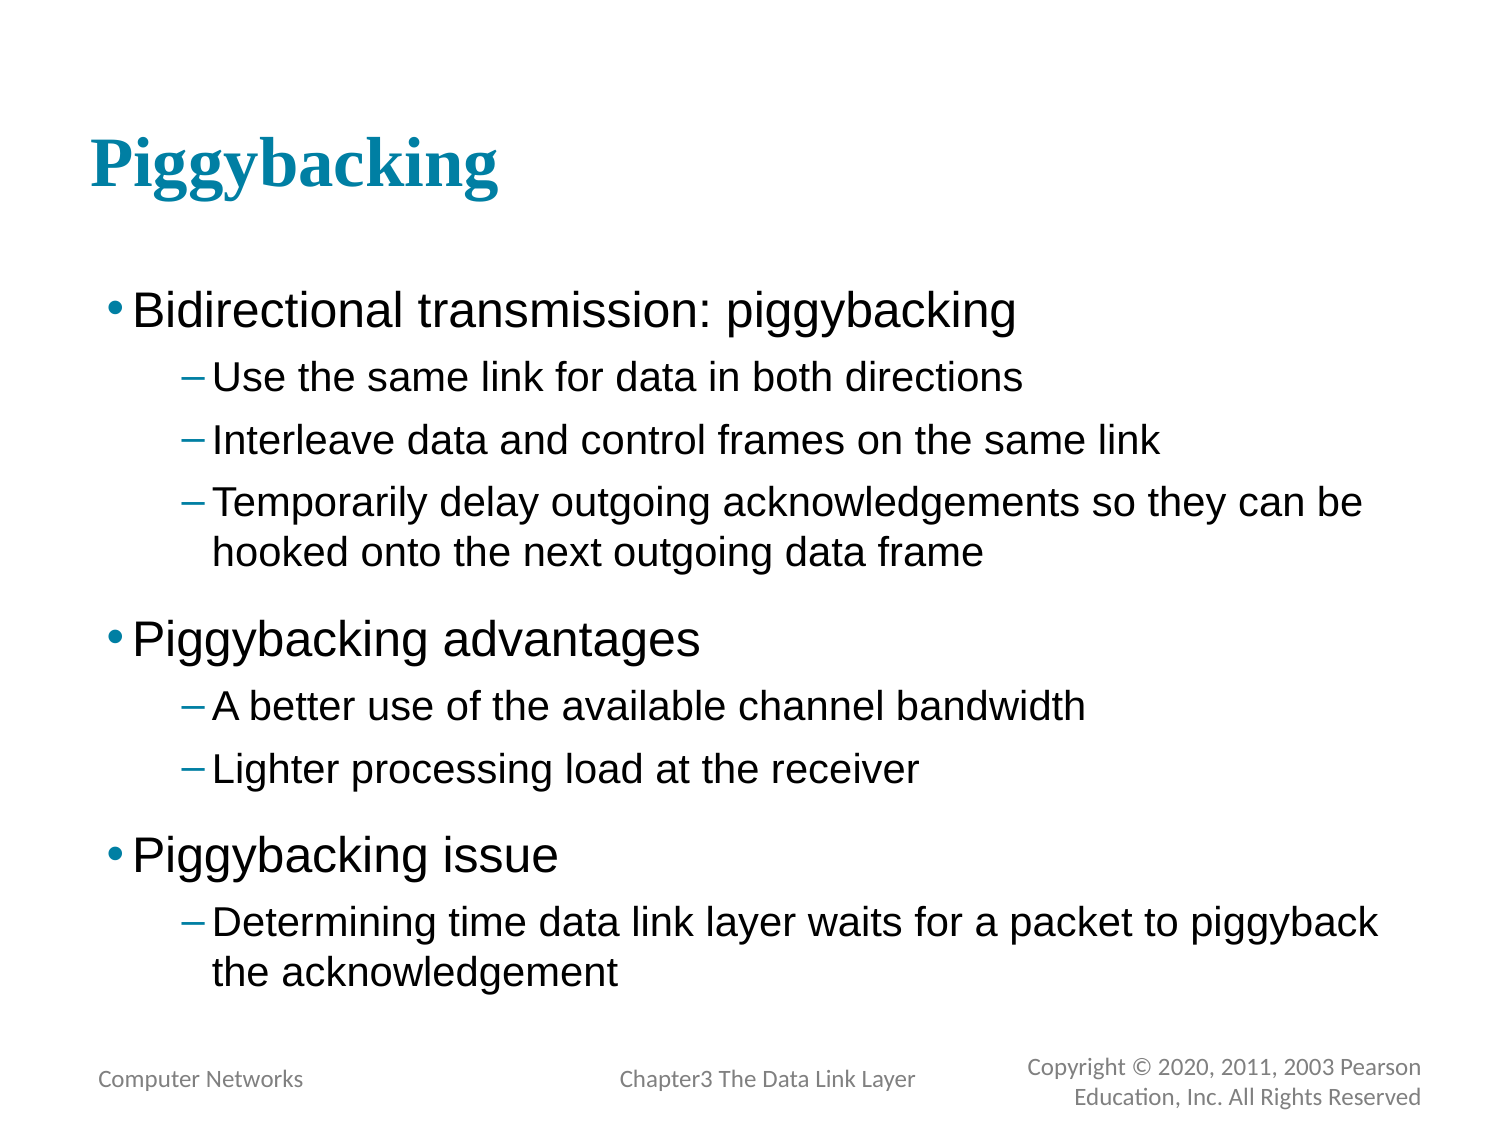

# Piggybacking
Bidirectional transmission: piggybacking
Use the same link for data in both directions
Interleave data and control frames on the same link
Temporarily delay outgoing acknowledgements so they can be hooked onto the next outgoing data frame
Piggybacking advantages
A better use of the available channel bandwidth
Lighter processing load at the receiver
Piggybacking issue
Determining time data link layer waits for a packet to piggyback the acknowledgement